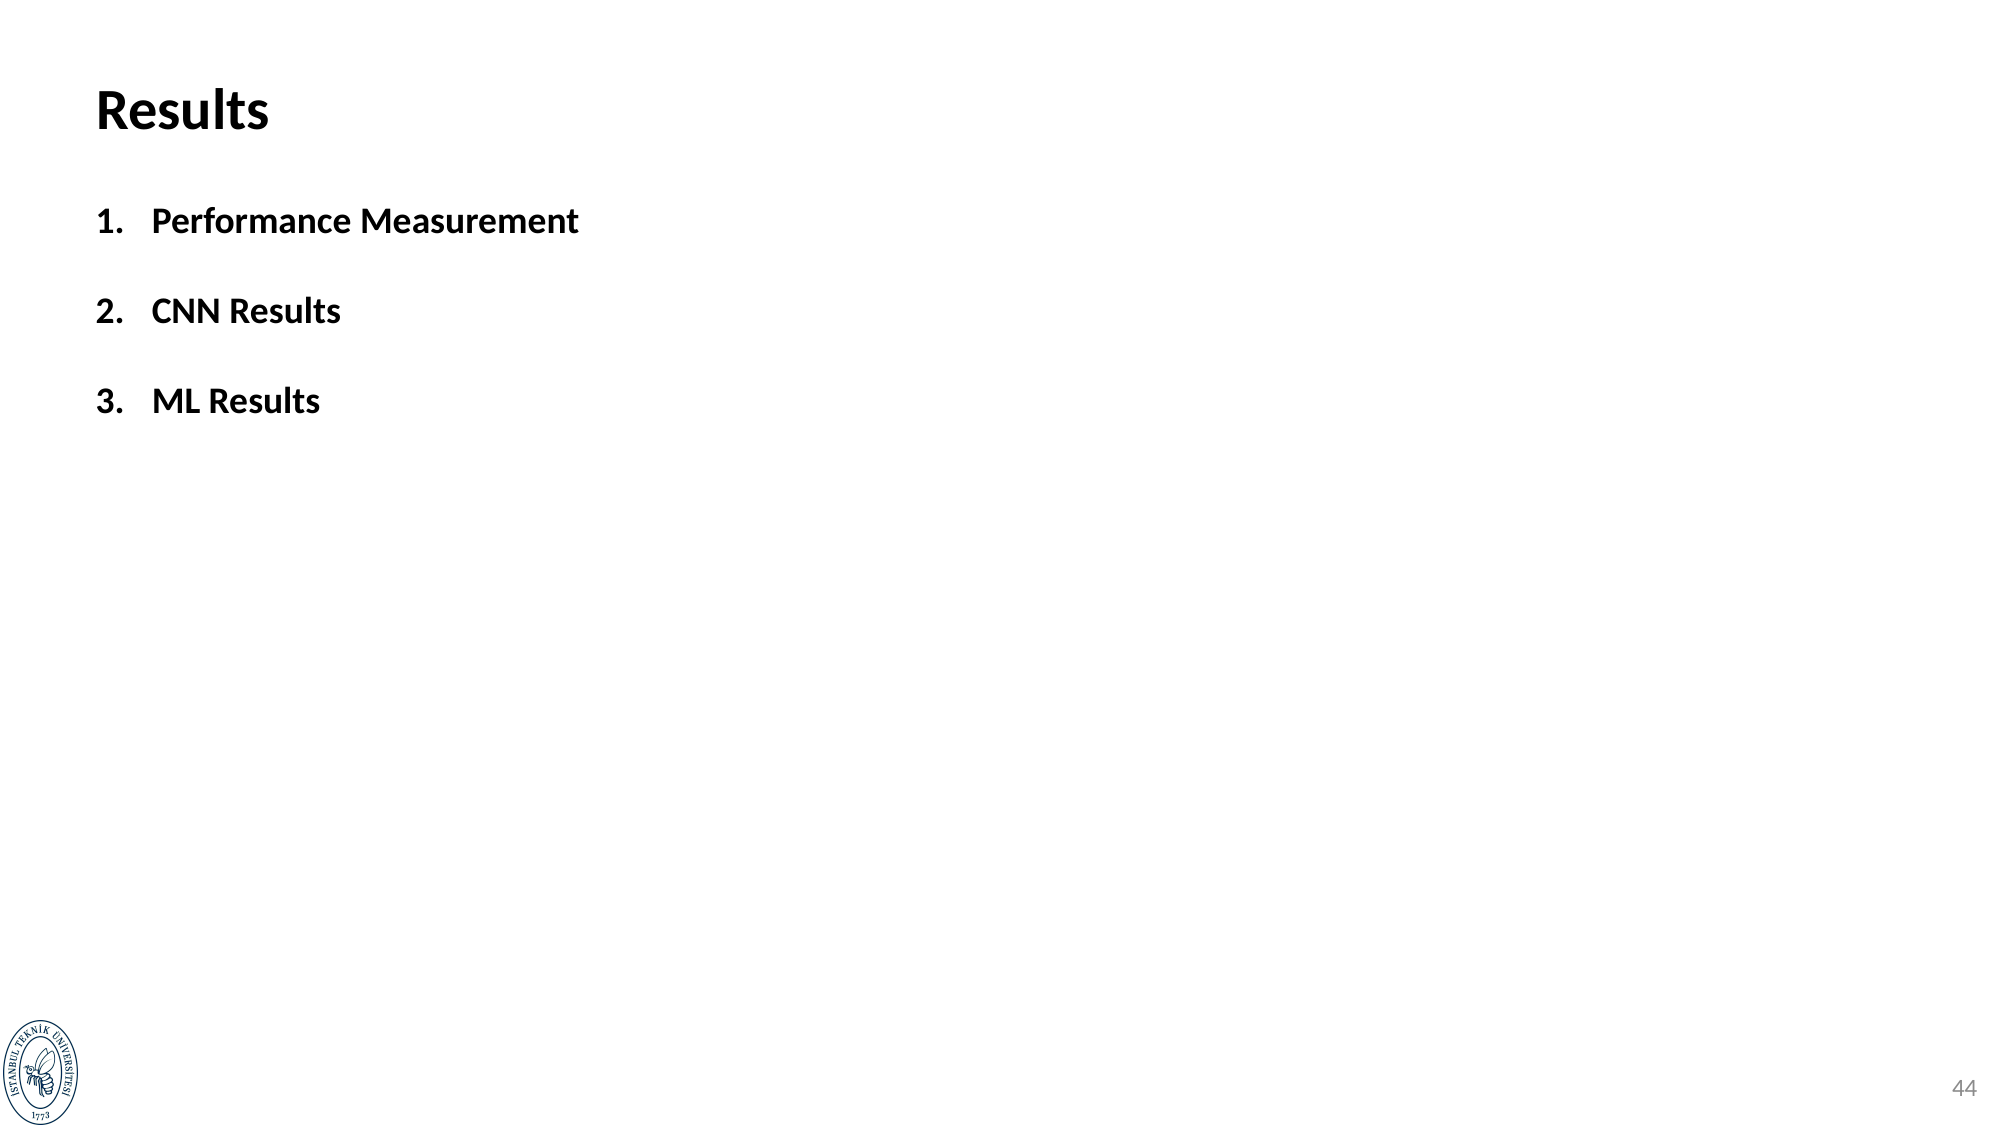

Results
Performance Measurement

CNN Results

ML Results
44